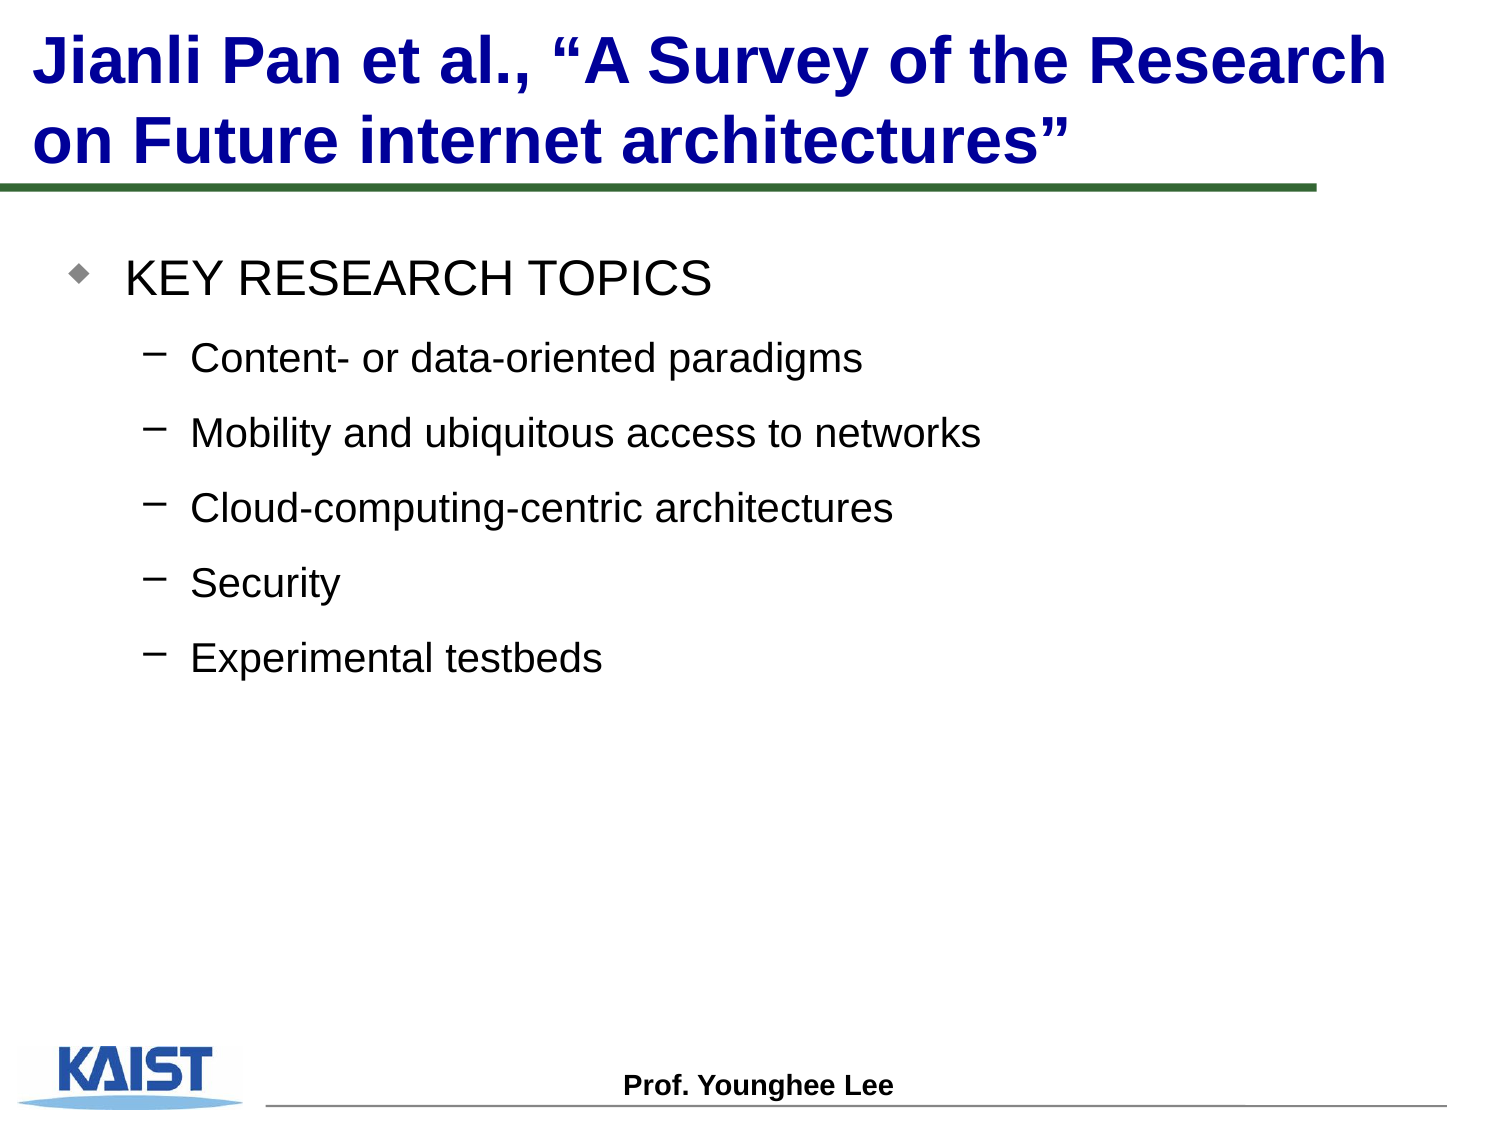

# Jianli Pan et al., “A Survey of the Research on Future internet architectures”
KEY RESEARCH TOPICS
Content- or data-oriented paradigms
Mobility and ubiquitous access to networks
Cloud-computing-centric architectures
Security
Experimental testbeds